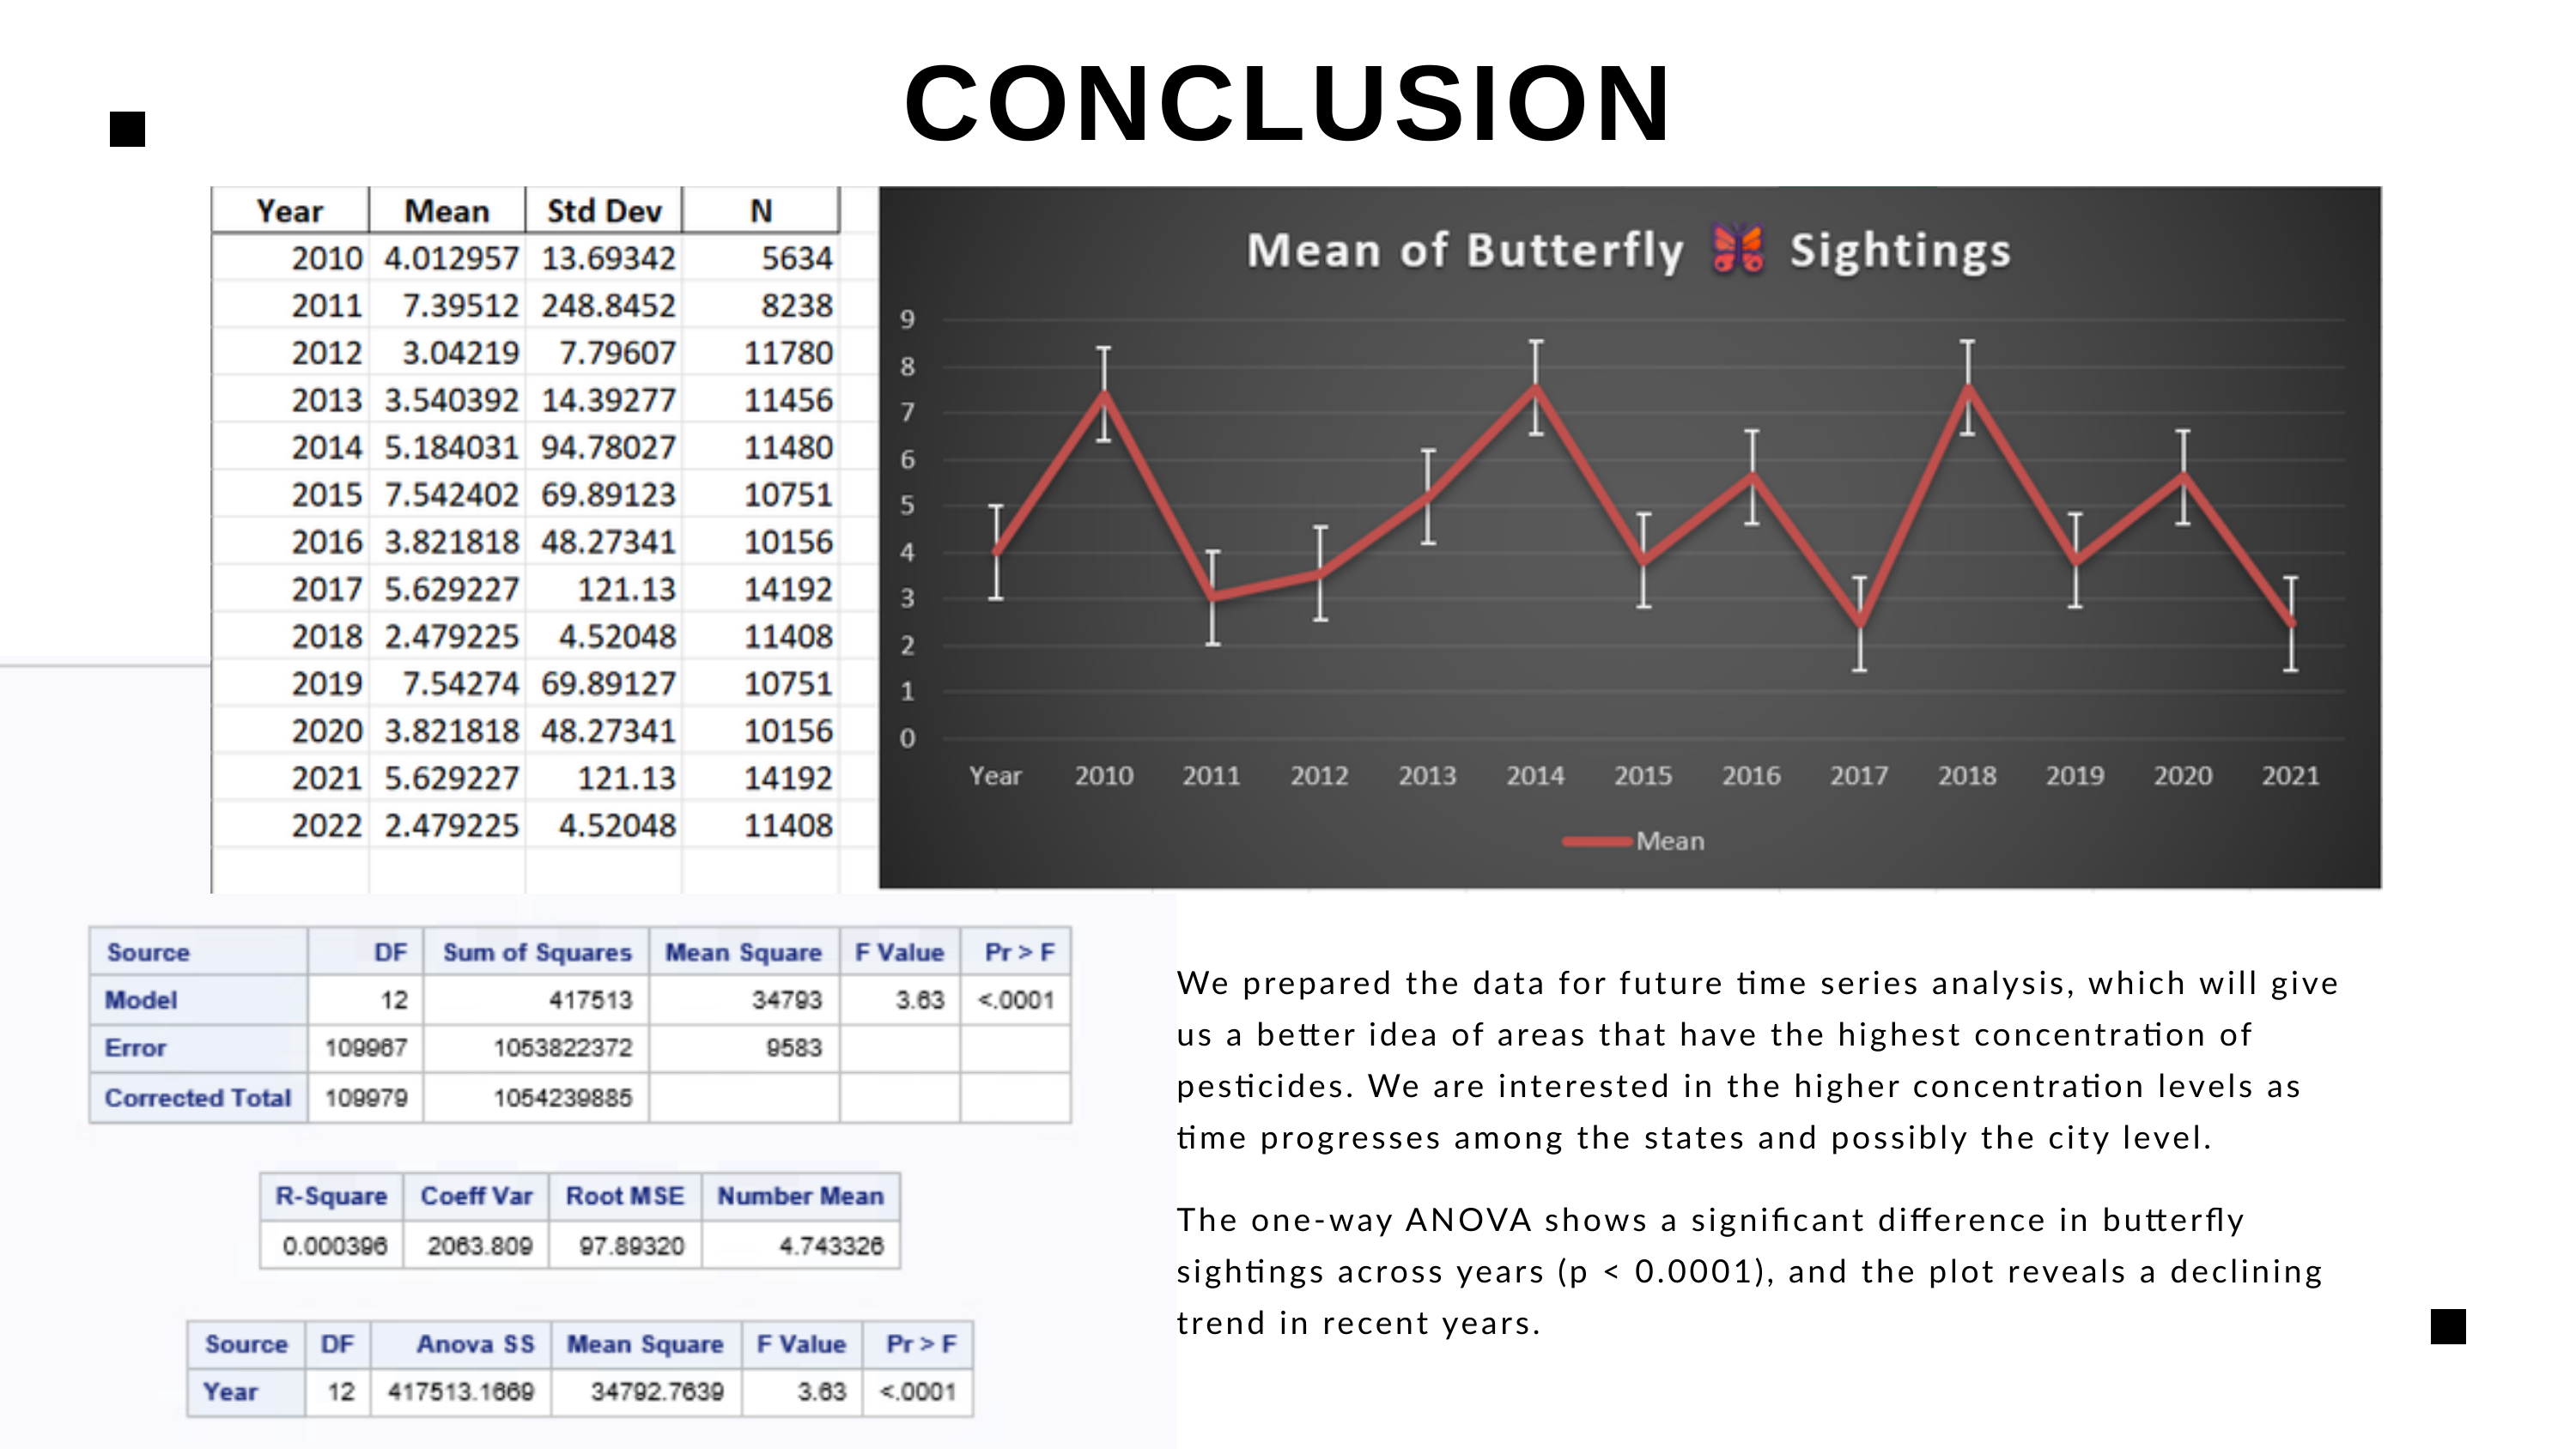

CONCLUSION

We prepared the data for future time series analysis, which will give us a better idea of areas that have the highest concentration of pesticides. We are interested in the higher concentration levels as time progresses among the states and possibly the city level.
The one-way ANOVA shows a significant difference in butterfly sightings across years (p < 0.0001), and the plot reveals a declining trend in recent years.